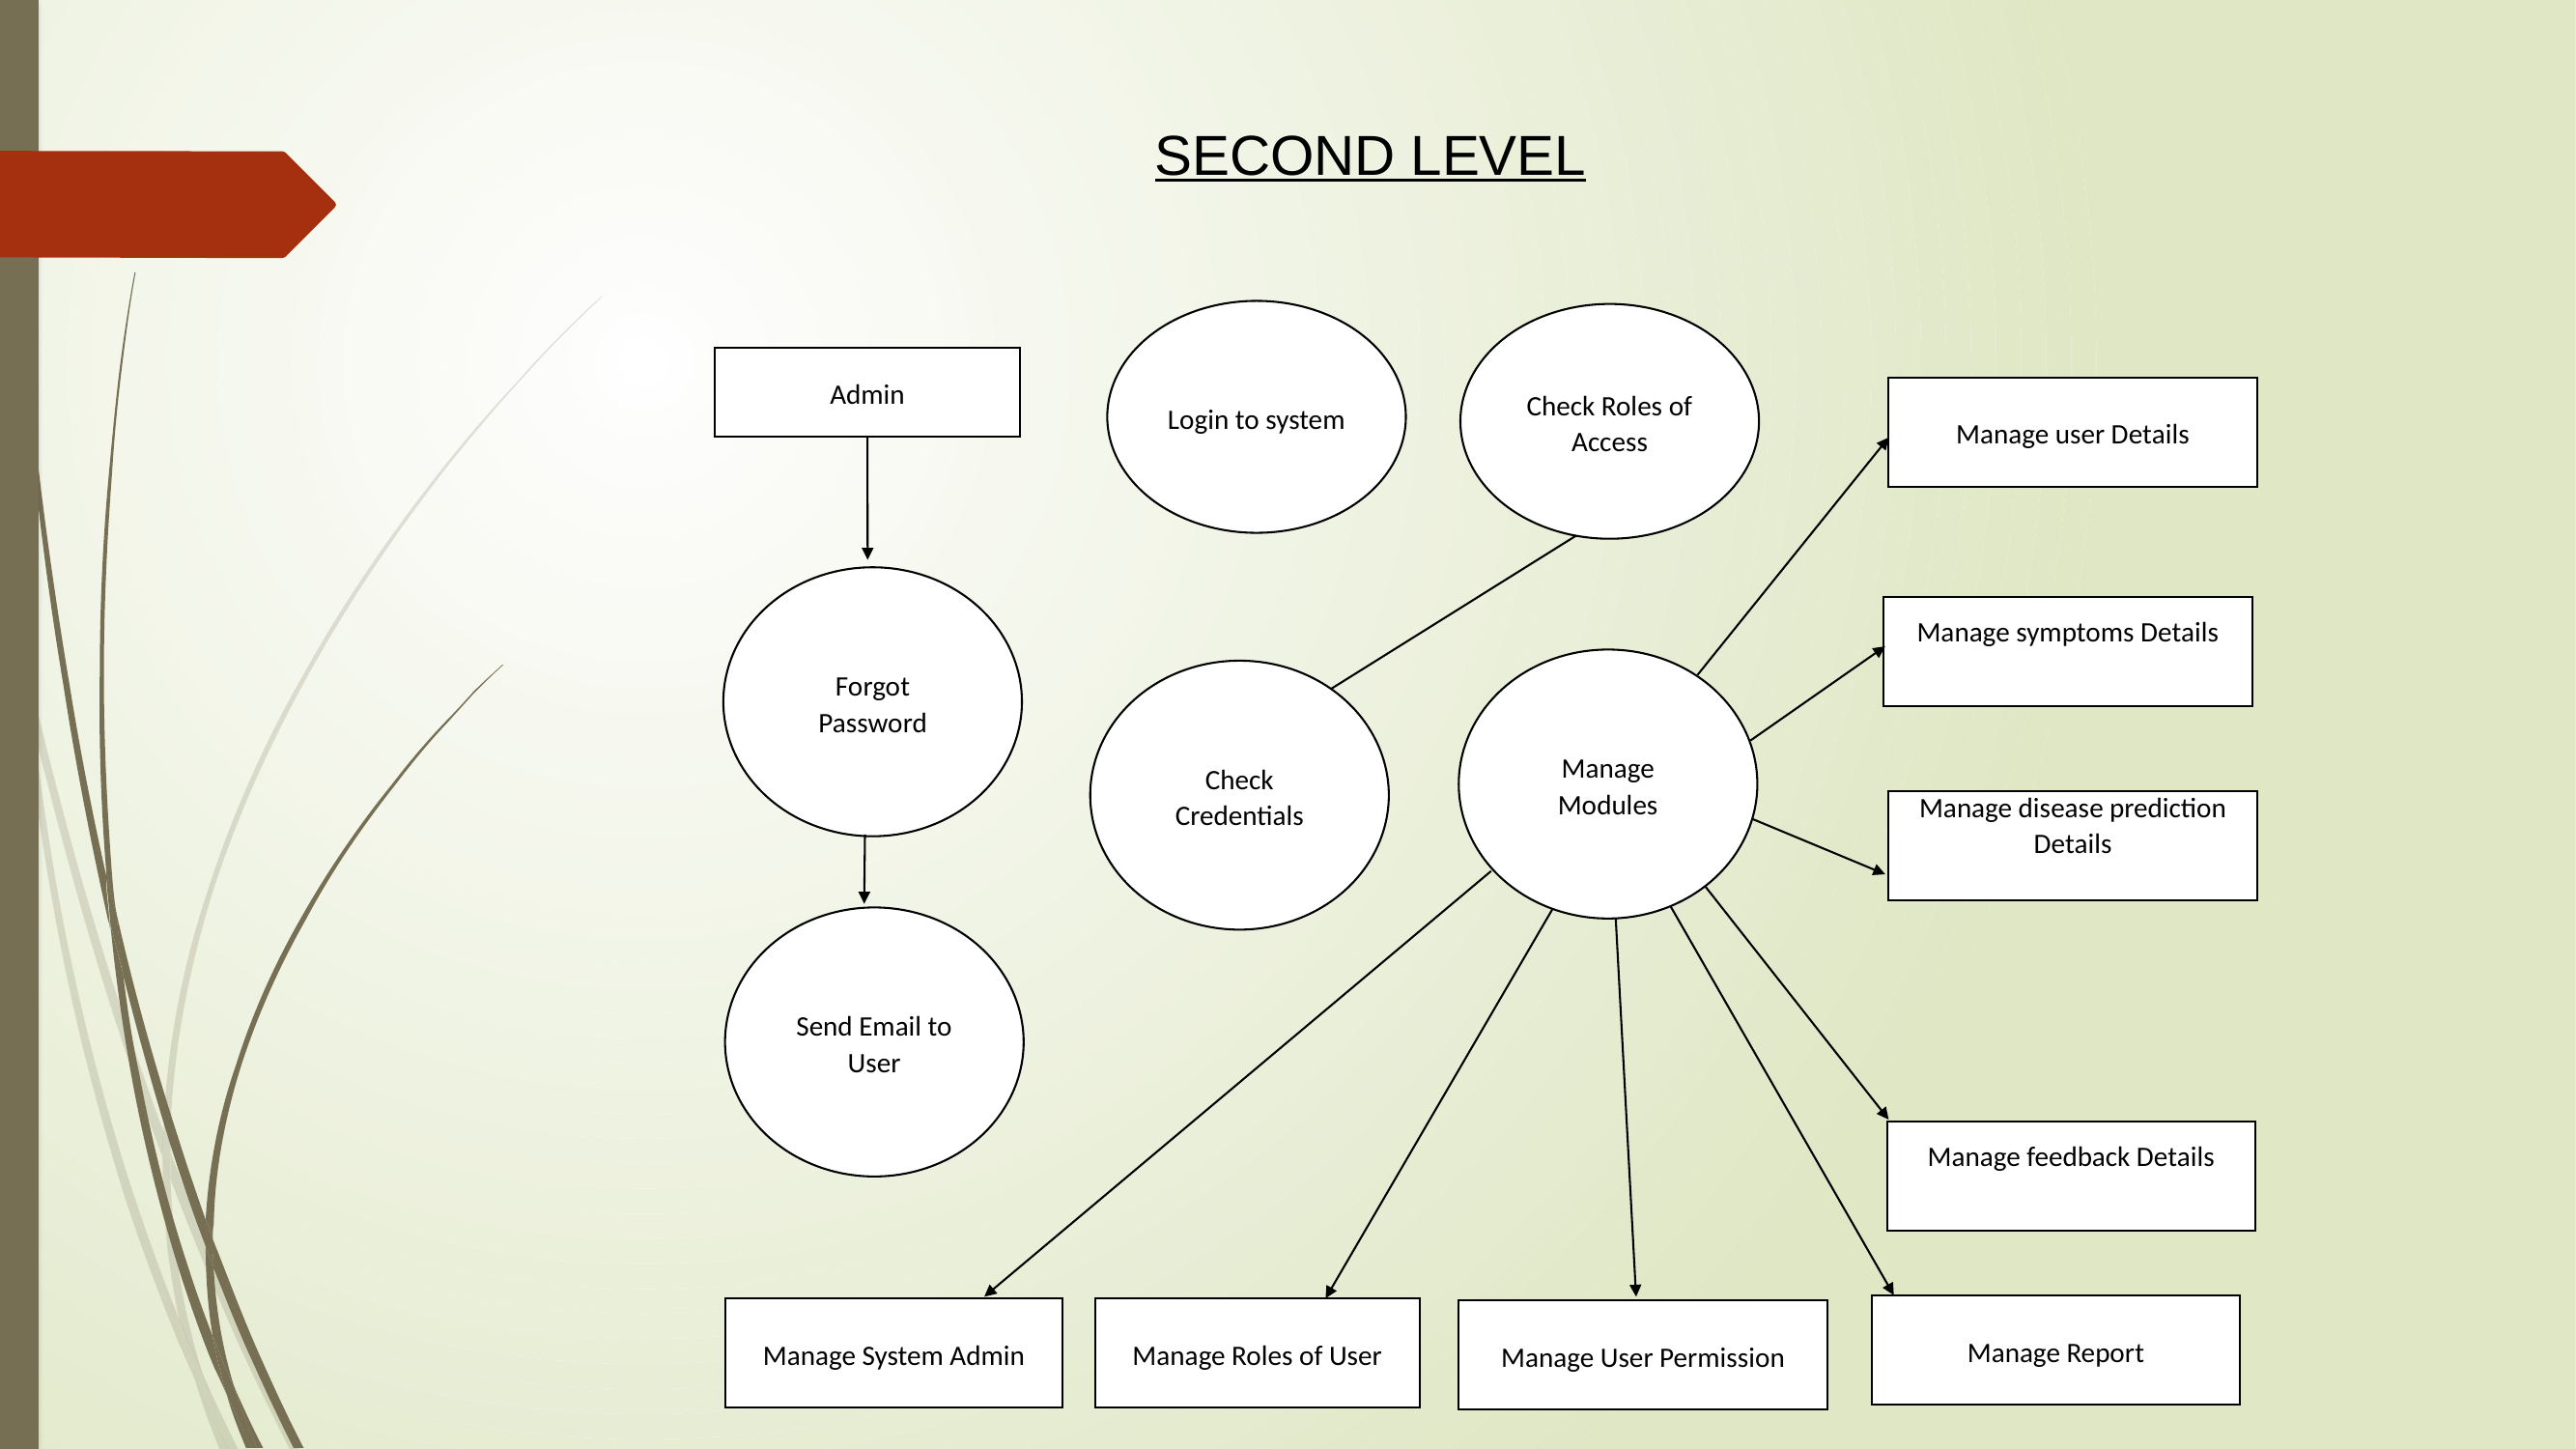

SECOND LEVEL
Login to system
Check Roles of Access
Admin
Manage user Details
Forgot Password
Manage symptoms Details

Manage Modules
Check Credentials
Manage disease prediction Details

Send Email to User
Manage feedback Details

Manage Report
Manage System Admin
Manage Roles of User
Manage User Permission